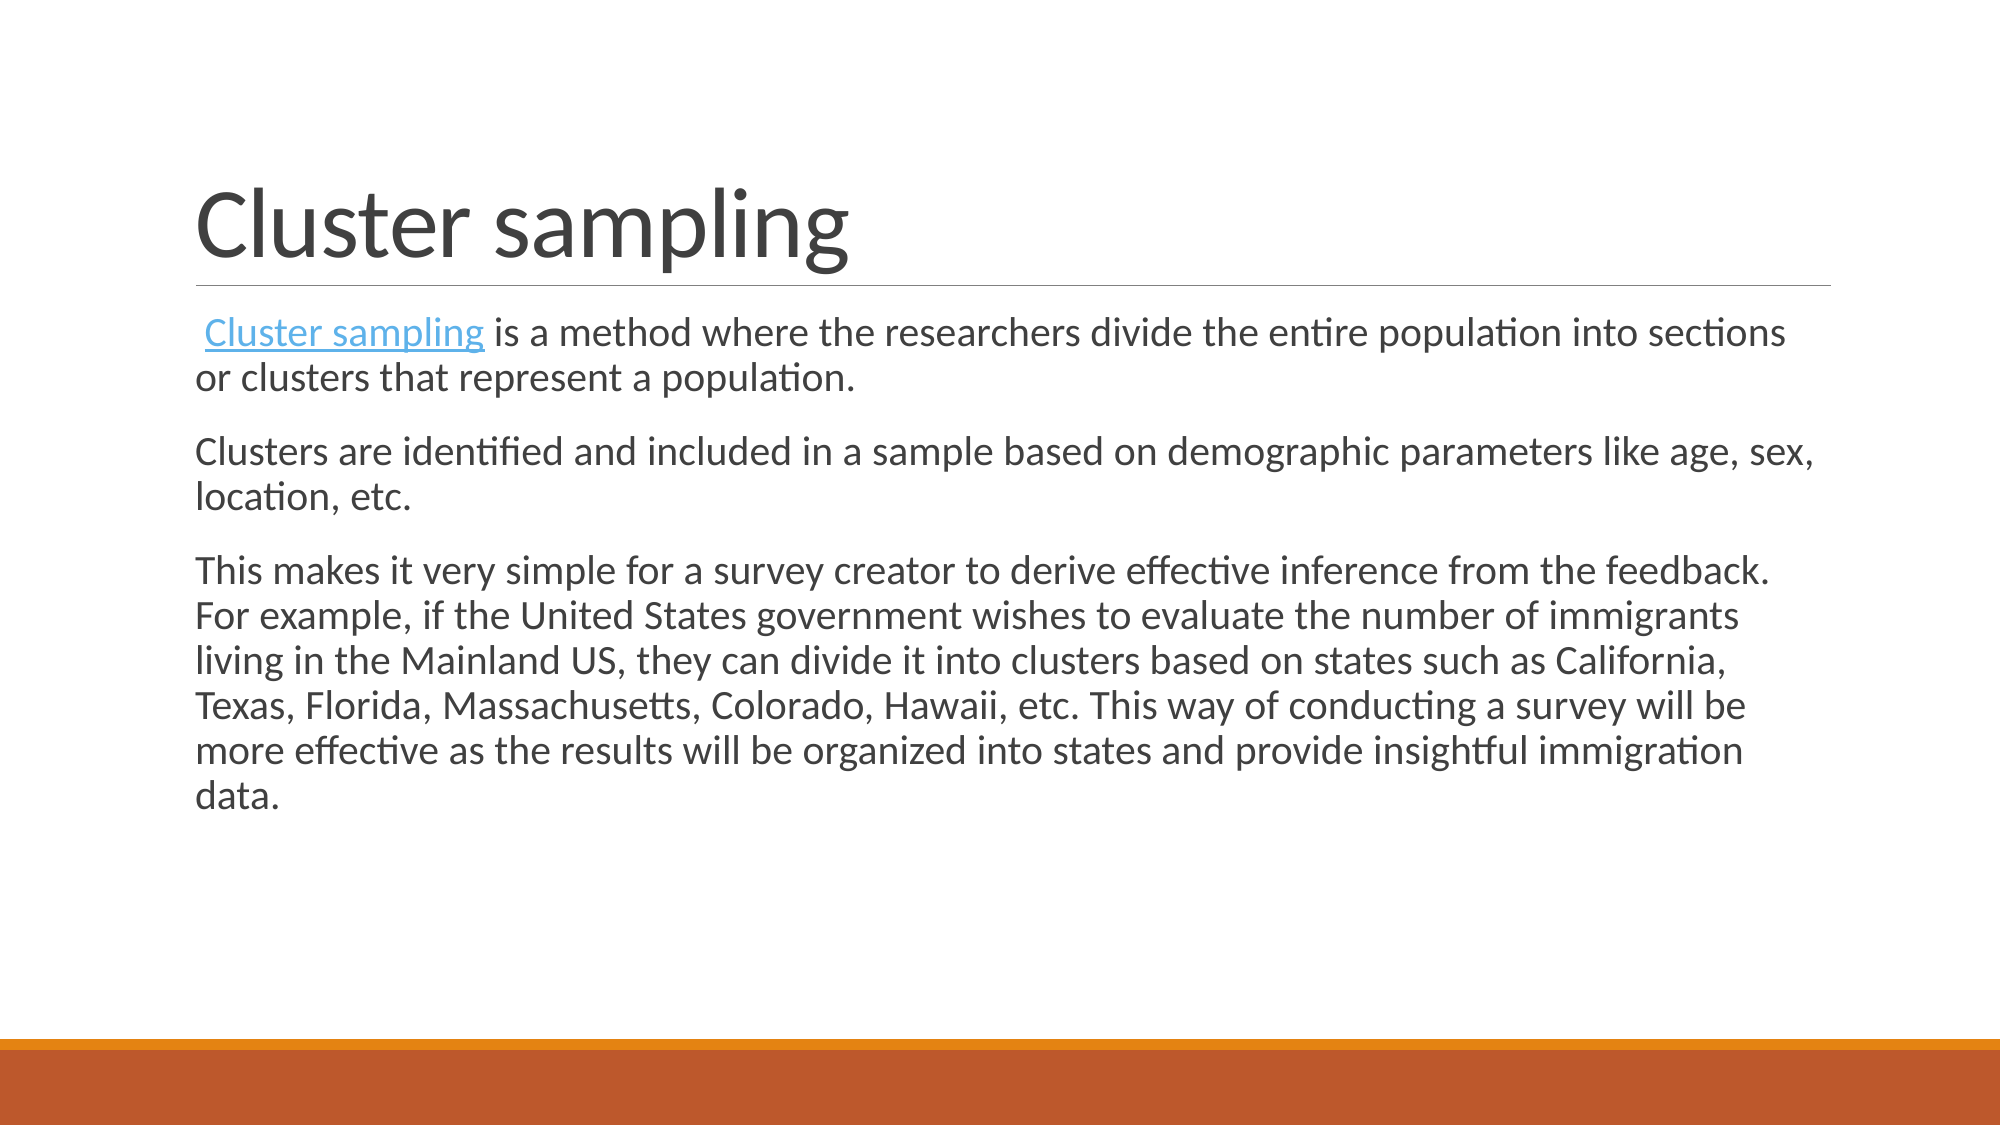

# Cluster sampling
 Cluster sampling is a method where the researchers divide the entire population into sections or clusters that represent a population.
Clusters are identified and included in a sample based on demographic parameters like age, sex, location, etc.
This makes it very simple for a survey creator to derive effective inference from the feedback.
For example, if the United States government wishes to evaluate the number of immigrants living in the Mainland US, they can divide it into clusters based on states such as California, Texas, Florida, Massachusetts, Colorado, Hawaii, etc. This way of conducting a survey will be more effective as the results will be organized into states and provide insightful immigration data.